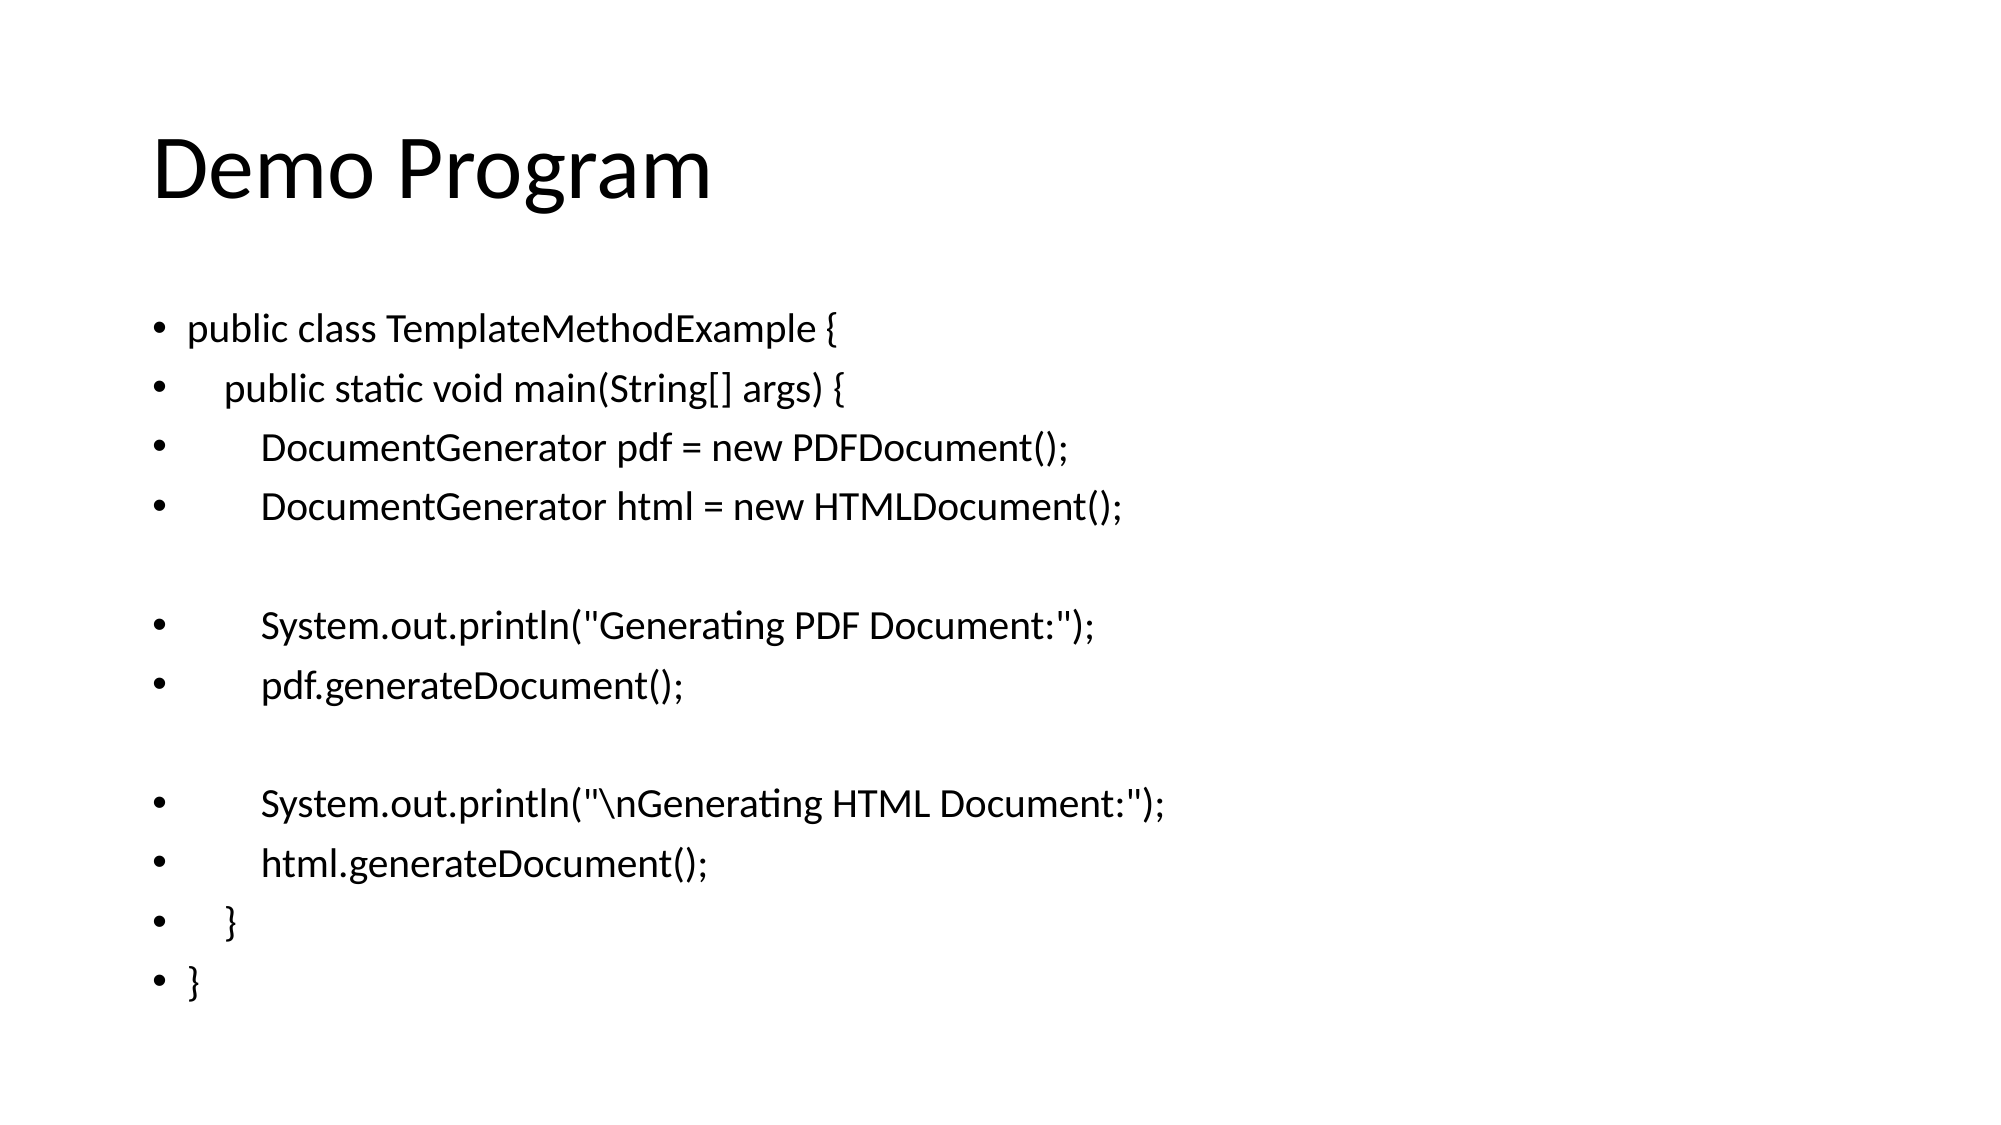

# Demo Program
public class TemplateMethodExample {
    public static void main(String[] args) {
        DocumentGenerator pdf = new PDFDocument();
        DocumentGenerator html = new HTMLDocument();

        System.out.println("Generating PDF Document:");
        pdf.generateDocument();

        System.out.println("\nGenerating HTML Document:");
        html.generateDocument();
    }
}